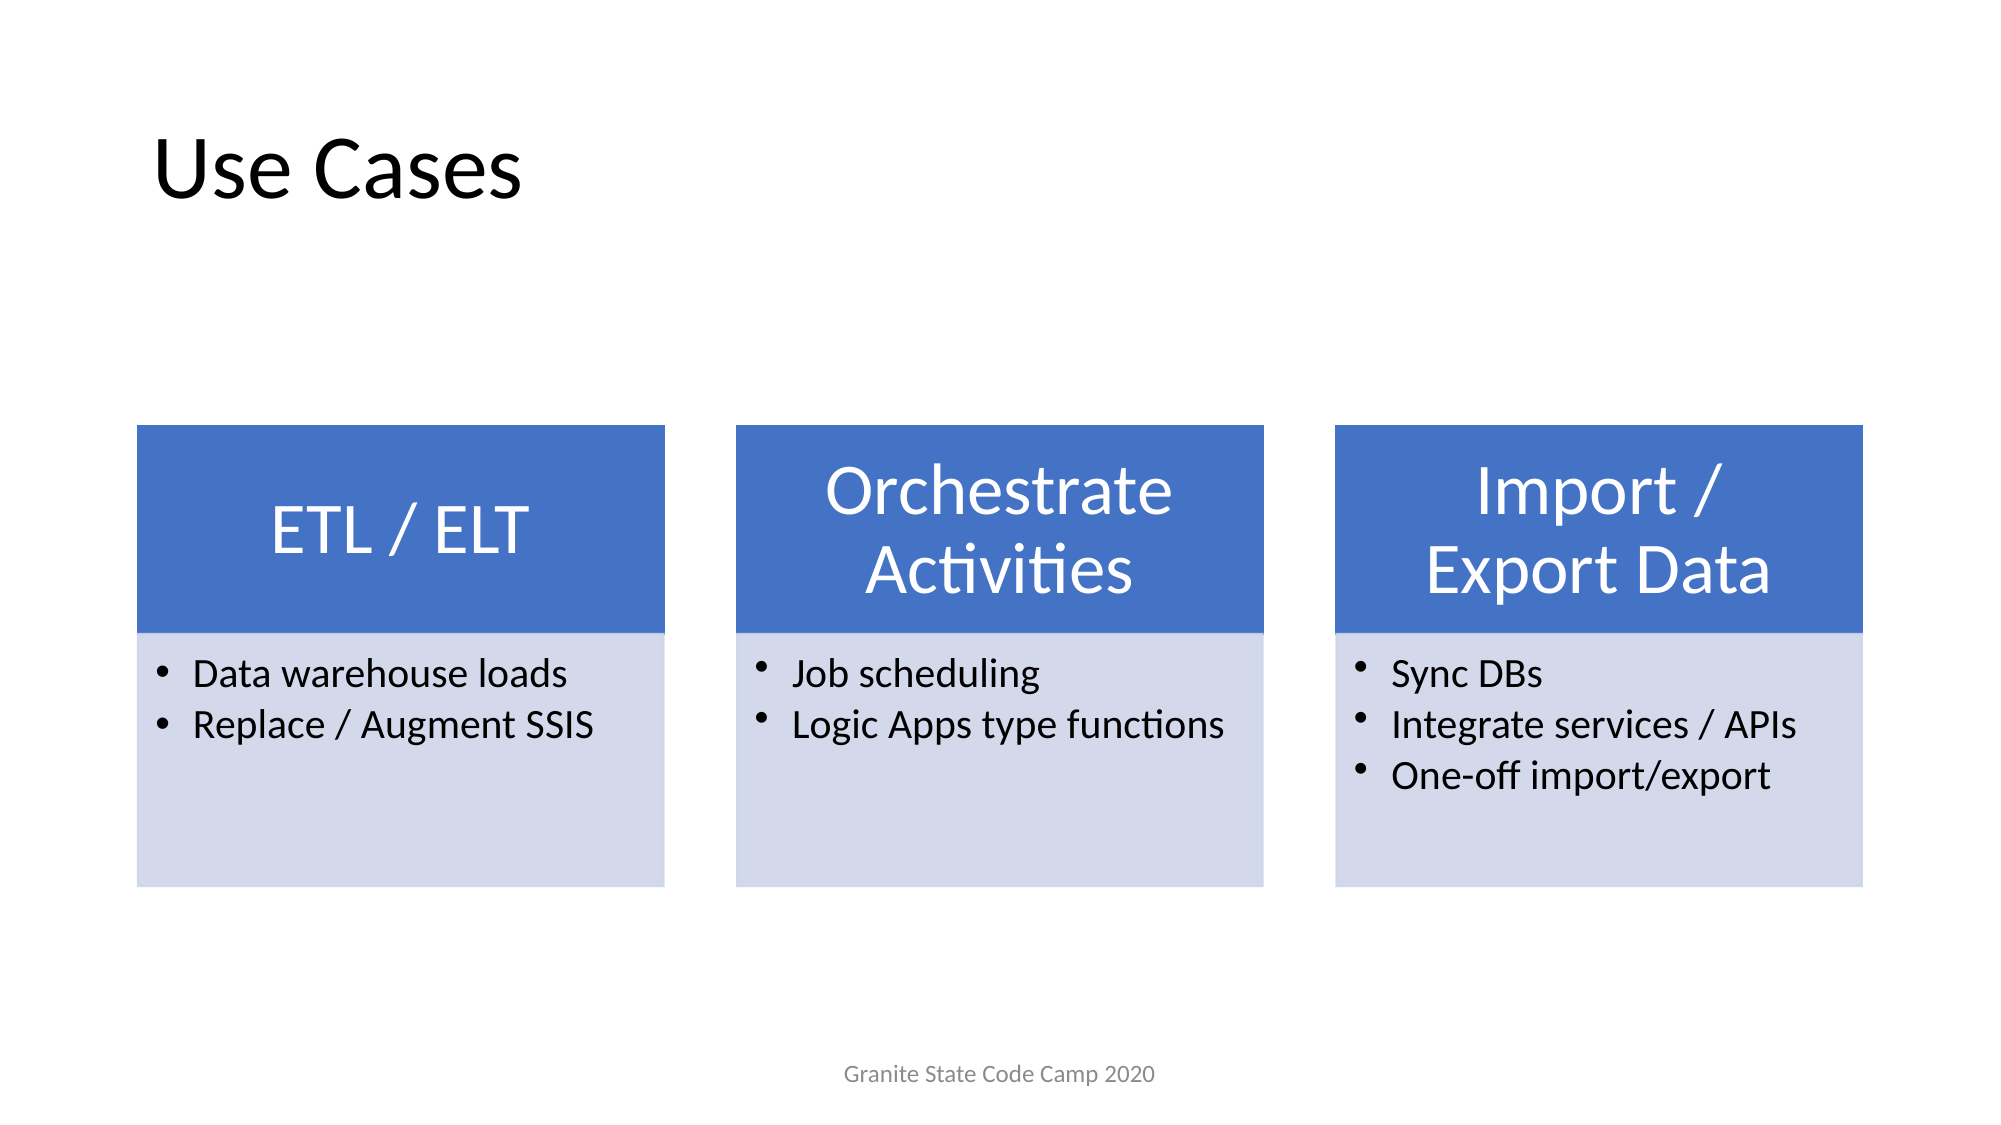

# Use Cases
ETL / ELT
Data warehouse loads
Replace / Augment SSIS

Orchestrate Activities
Job scheduling
Logic Apps type functions
Import / Export Data
Sync DBs
Integrate services / APIs
One-off import/export
Granite State Code Camp 2020